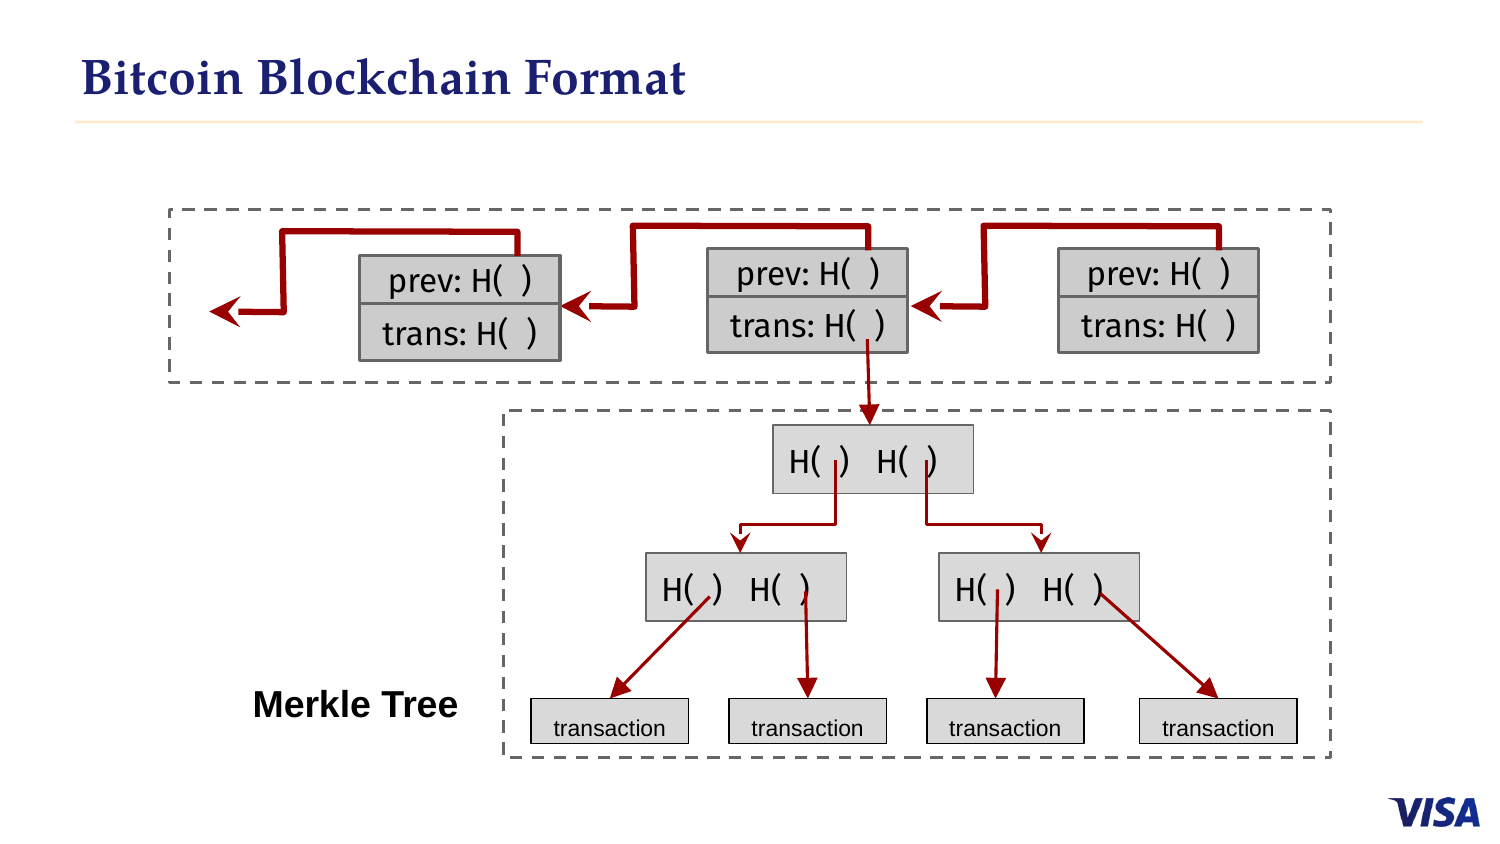

# Bitcoin Blockchain Format

prev: H(  )
trans: H(  )
prev: H(  )
trans: H(  )
prev: H(  )
trans: H(  )

H(  )   H(  )

H(  )   H(  )
H(  )   H(  )
Merkle Tree
transaction
transaction
transaction
transaction